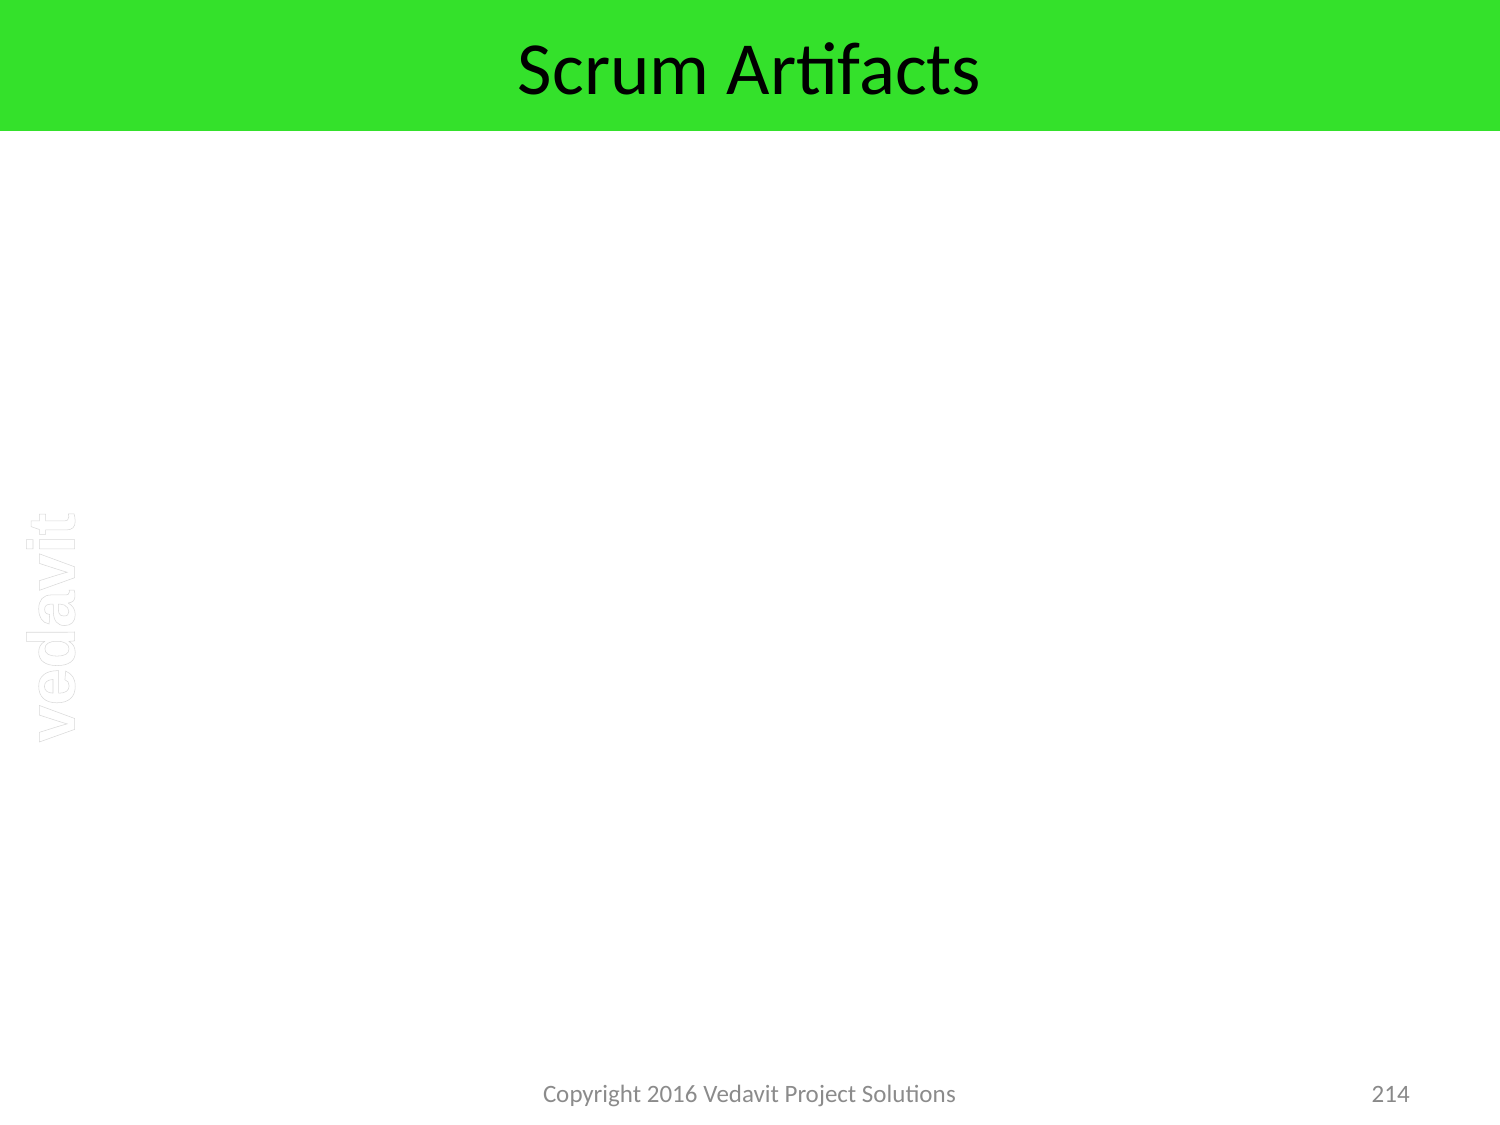

# Scrum Artifacts

Copyright 2016 Vedavit Project Solutions
214